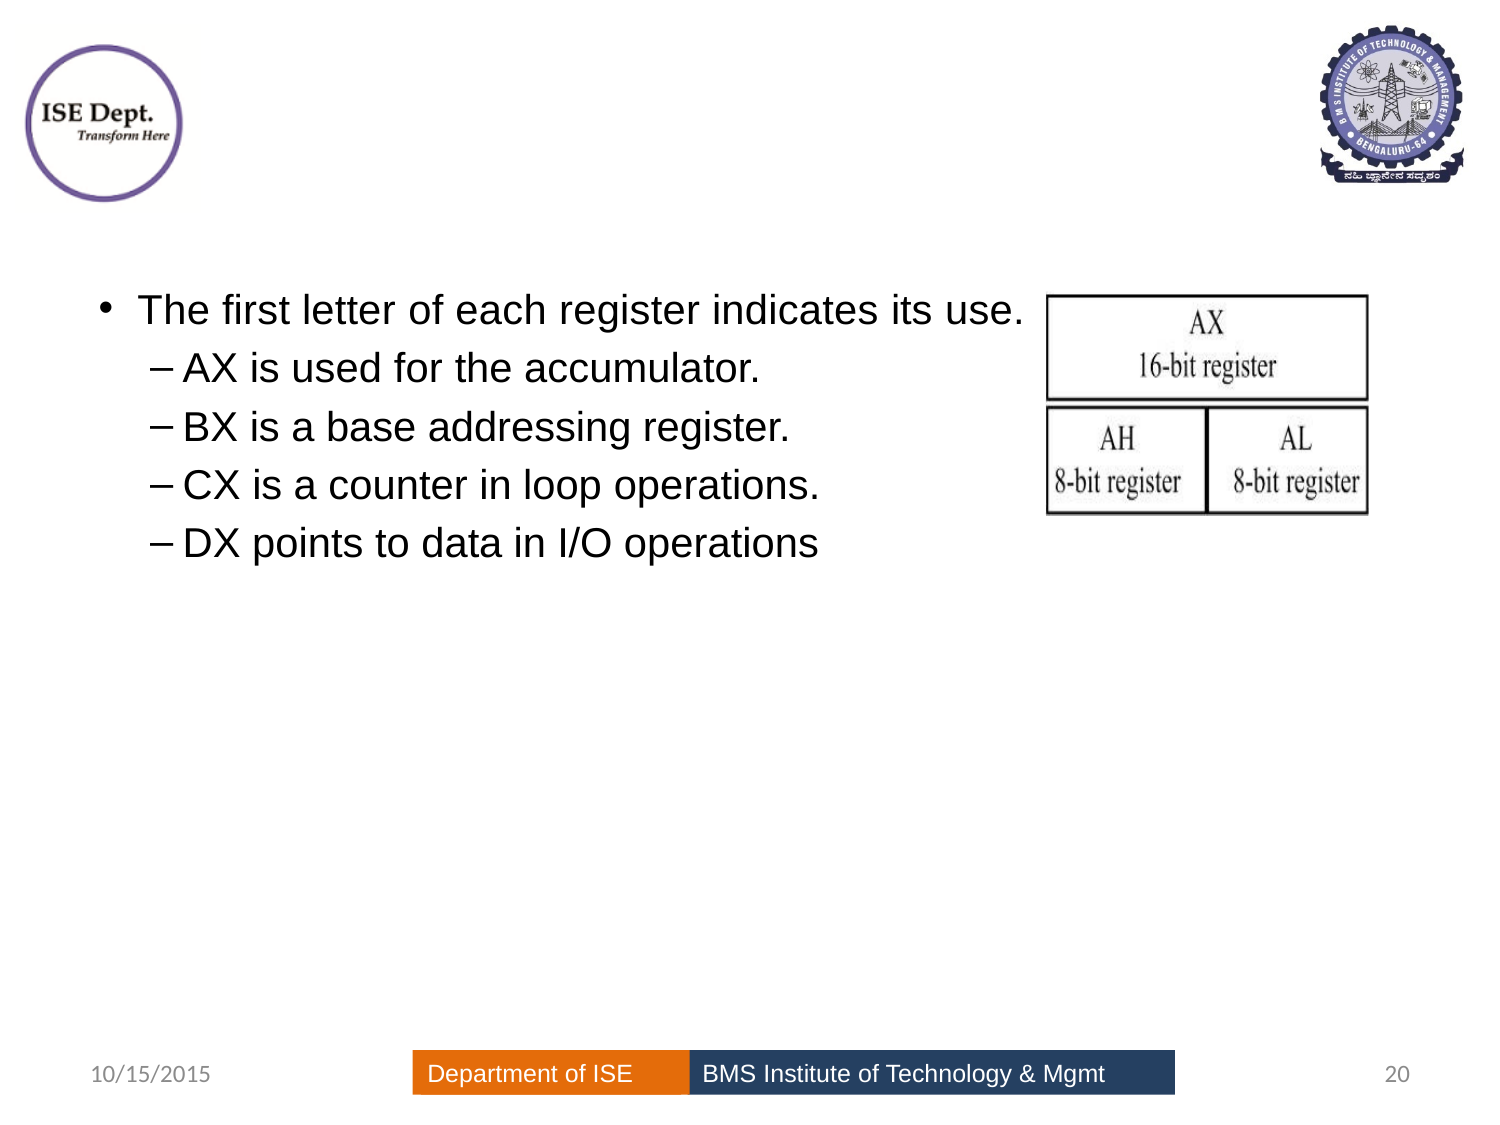

#
The first letter of each register indicates its use.
AX is used for the accumulator.
BX is a base addressing register.
CX is a counter in loop operations.
DX points to data in I/O operations

10/15/2015
20